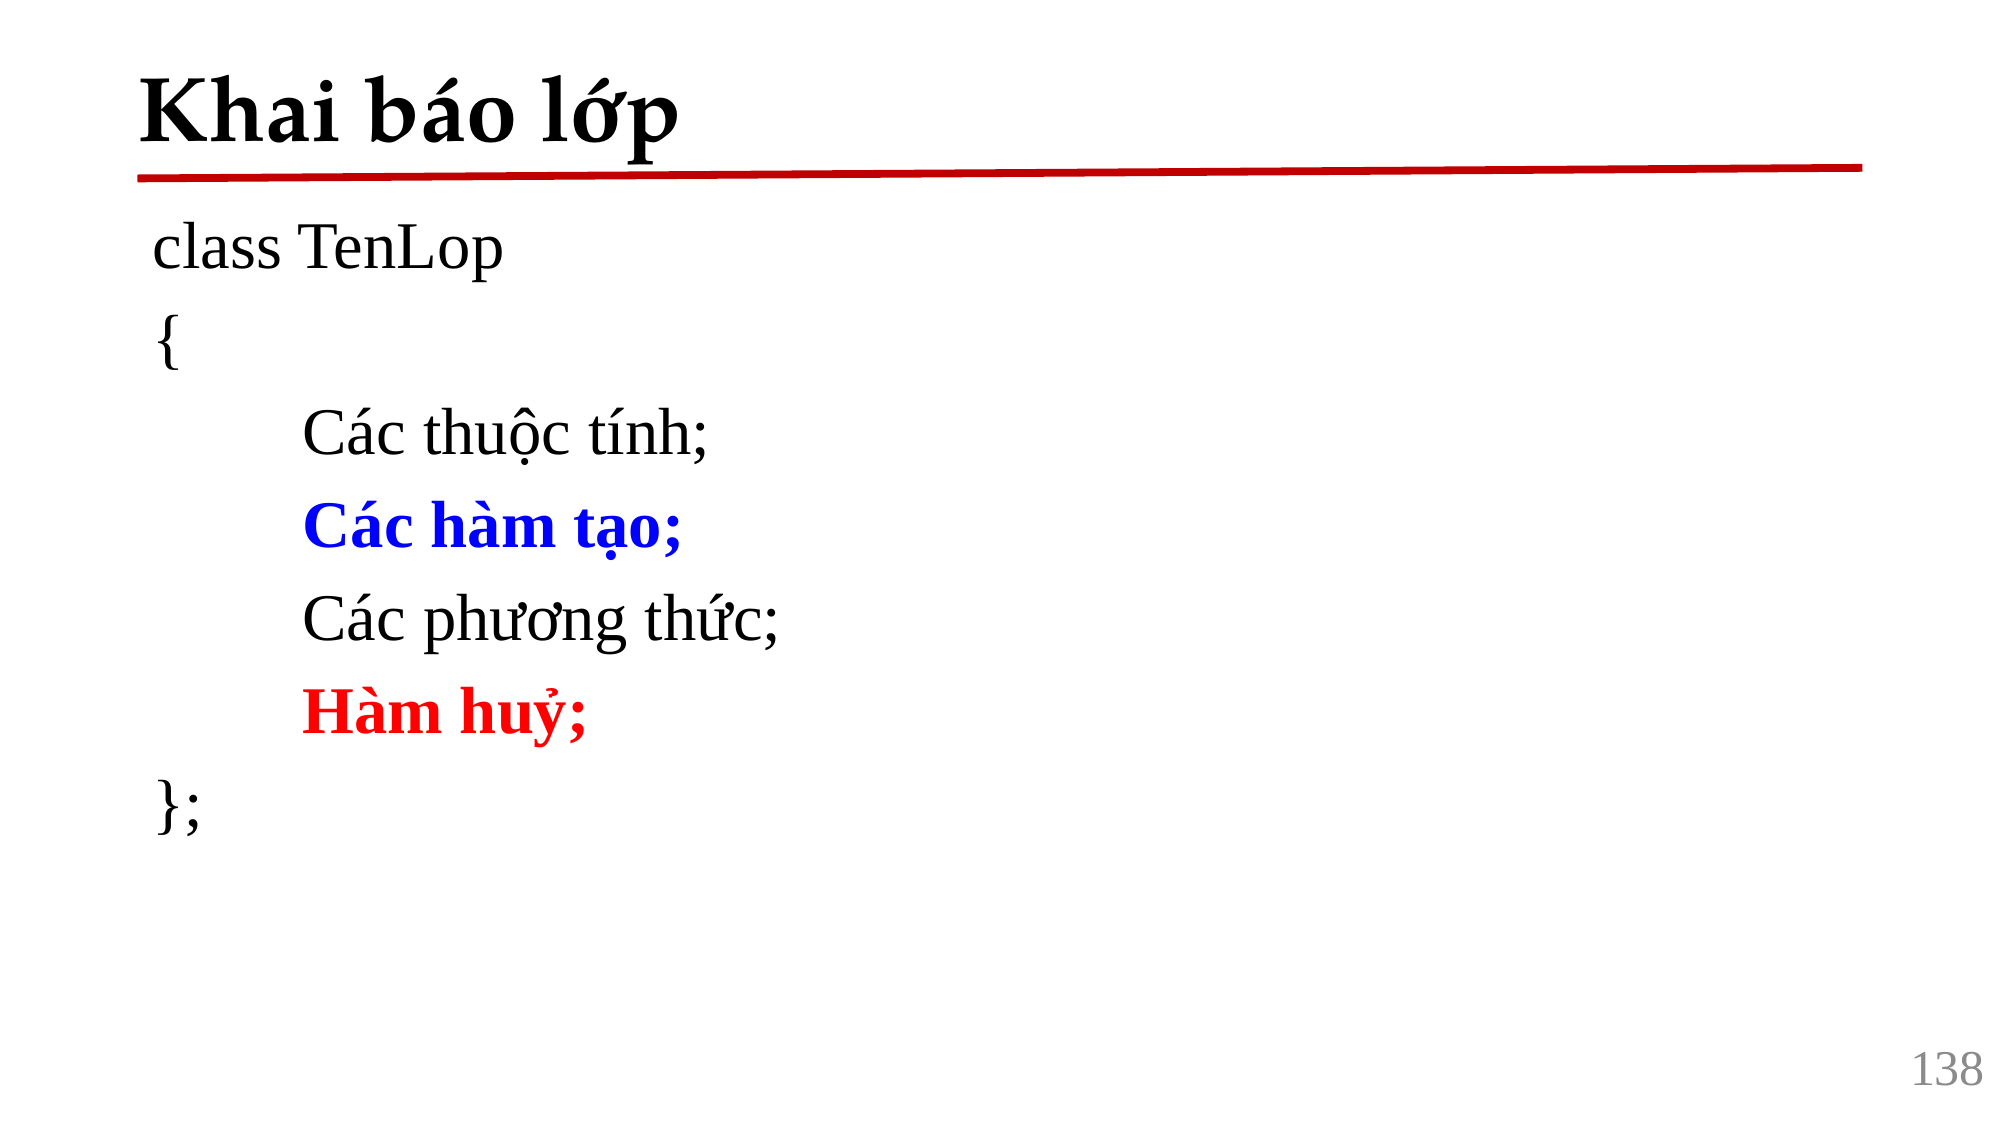

# Khai báo lớp
class TenLop
{
	Các thuộc tính;
	Các hàm tạo;
	Các phương thức;
	Hàm huỷ;
};

138